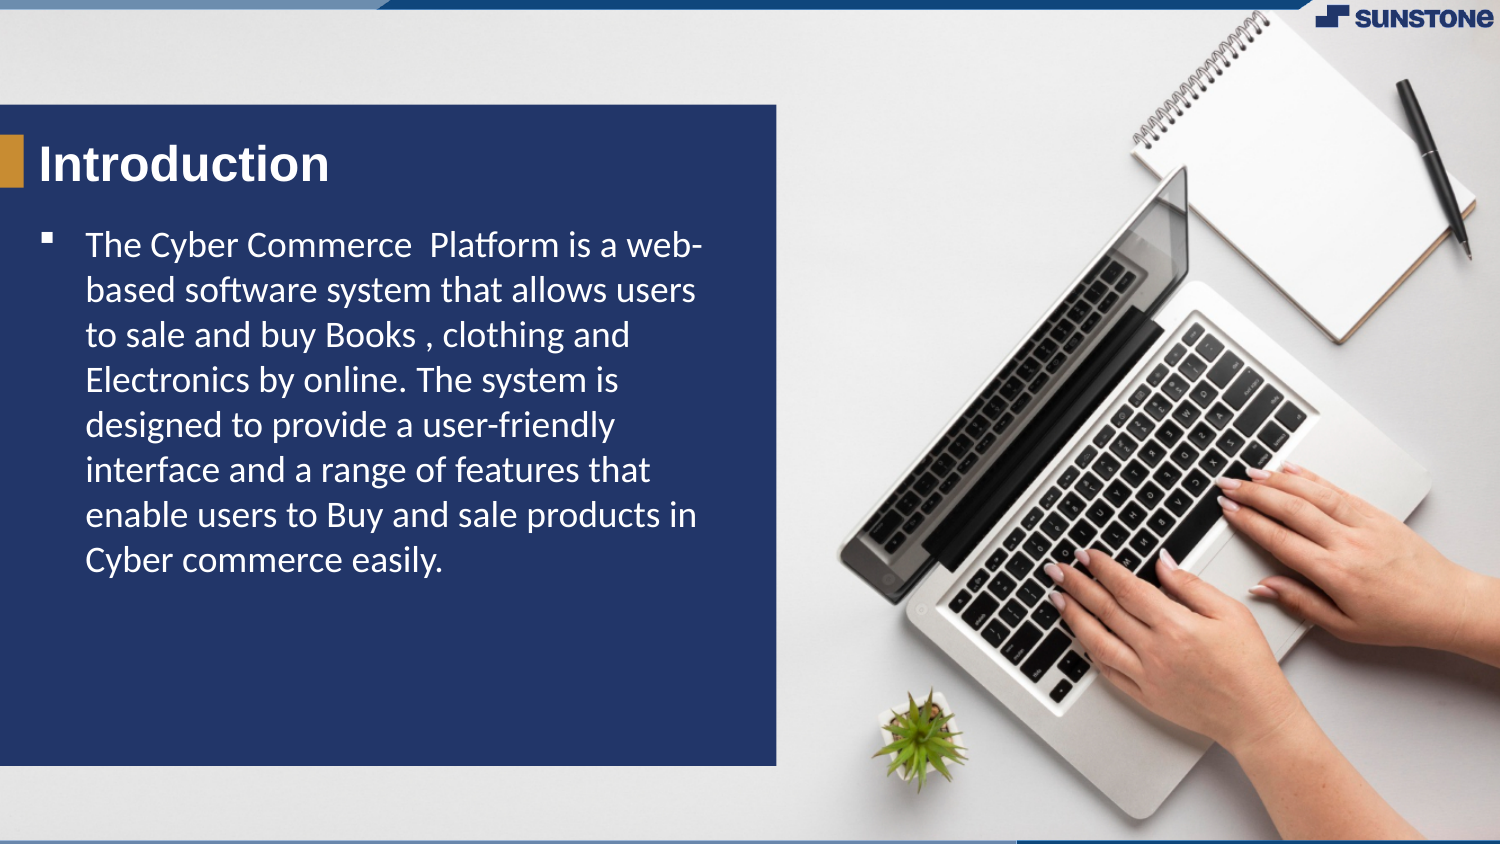

# Introduction
The Cyber Commerce  Platform is a web-based software system that allows users to sale and buy Books , clothing and Electronics by online. The system is designed to provide a user-friendly interface and a range of features that enable users to Buy and sale products in Cyber commerce easily.